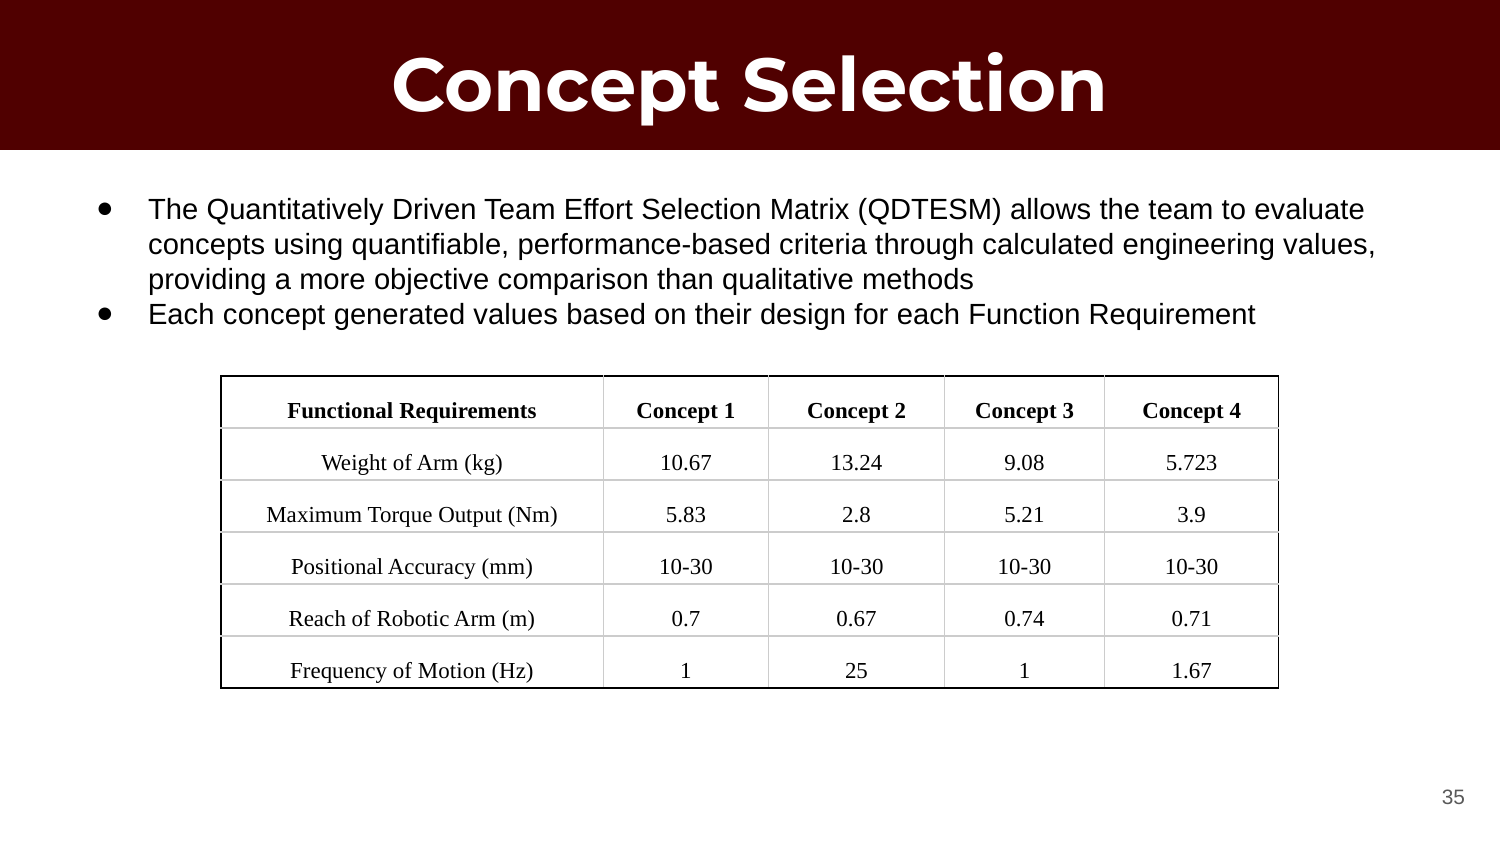

# Concept Selection
The Quantitatively Driven Team Effort Selection Matrix (QDTESM) allows the team to evaluate concepts using quantifiable, performance-based criteria through calculated engineering values, providing a more objective comparison than qualitative methods
Each concept generated values based on their design for each Function Requirement
| Functional Requirements | Concept 1 | Concept 2 | Concept 3 | Concept 4 |
| --- | --- | --- | --- | --- |
| Weight of Arm (kg) | 10.67 | 13.24 | 9.08 | 5.723 |
| Maximum Torque Output (Nm) | 5.83 | 2.8 | 5.21 | 3.9 |
| Positional Accuracy (mm) | 10-30 | 10-30 | 10-30 | 10-30 |
| Reach of Robotic Arm (m) | 0.7 | 0.67 | 0.74 | 0.71 |
| Frequency of Motion (Hz) | 1 | 25 | 1 | 1.67 |
35